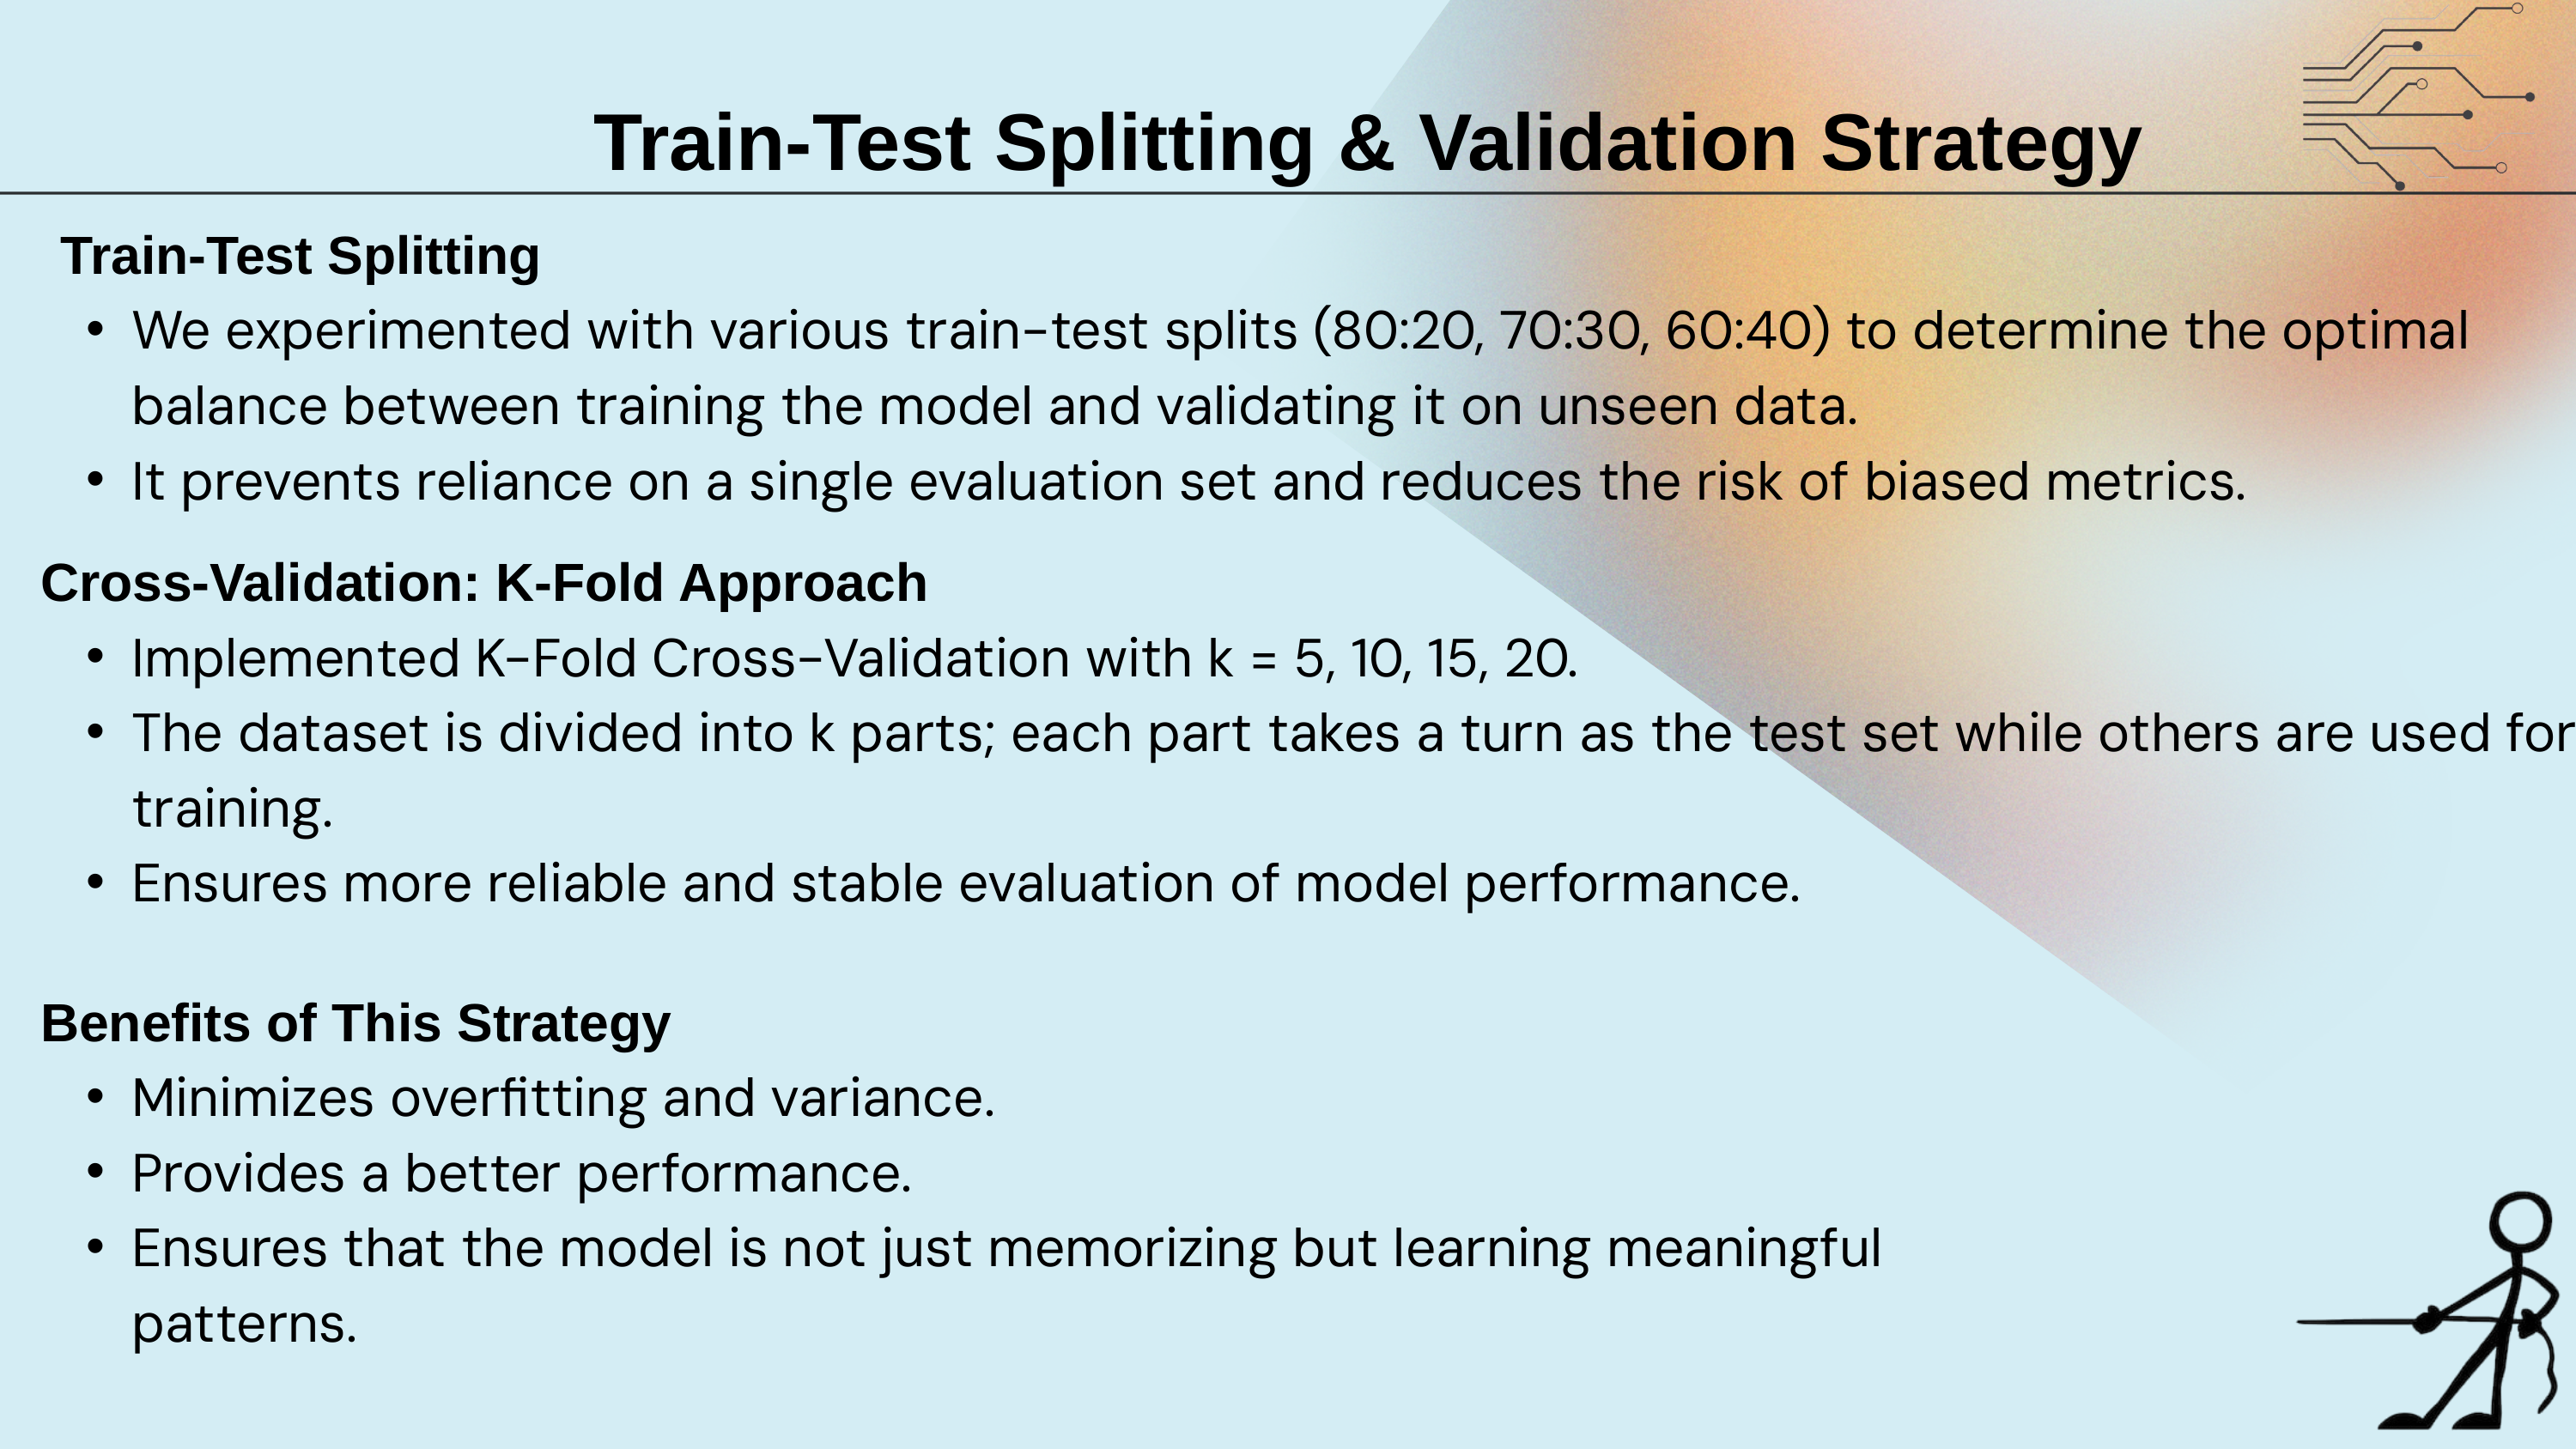

Train-Test Splitting & Validation Strategy

Train-Test Splitting
We experimented with various train-test splits (80:20, 70:30, 60:40) to determine the optimal balance between training the model and validating it on unseen data.
It prevents reliance on a single evaluation set and reduces the risk of biased metrics.
Cross-Validation: K-Fold Approach
Implemented K-Fold Cross-Validation with k = 5, 10, 15, 20.
The dataset is divided into k parts; each part takes a turn as the test set while others are used for training.
Ensures more reliable and stable evaluation of model performance.

Benefits of This Strategy
Minimizes overfitting and variance.
Provides a better performance.
Ensures that the model is not just memorizing but learning meaningful patterns.